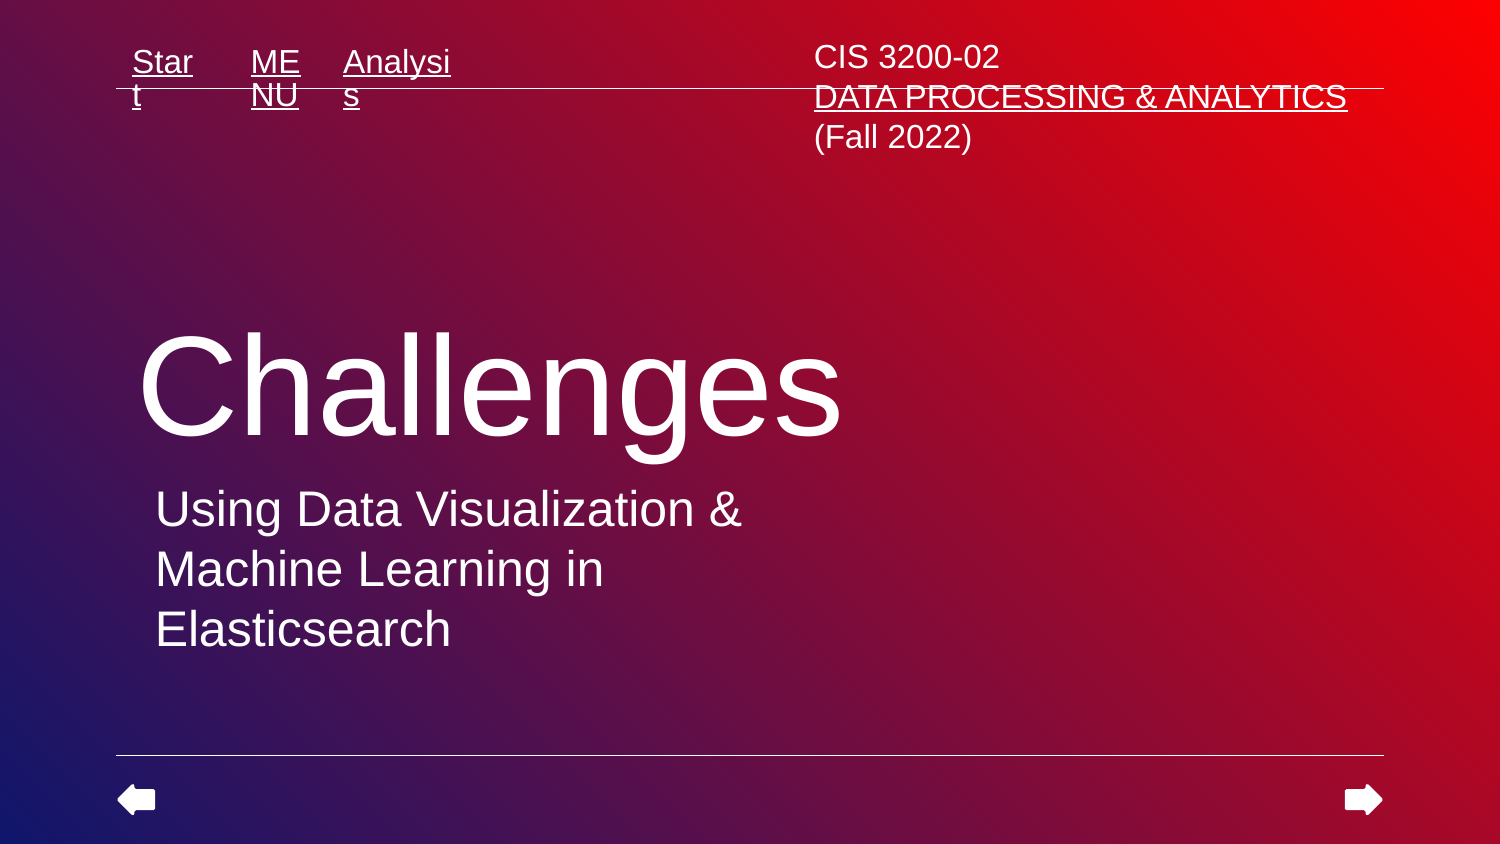

CIS 3200-02 DATA PROCESSING & ANALYTICS (Fall 2022)

Start
MENU
Analysis
# Challenges
Using Data Visualization & Machine Learning in Elasticsearch